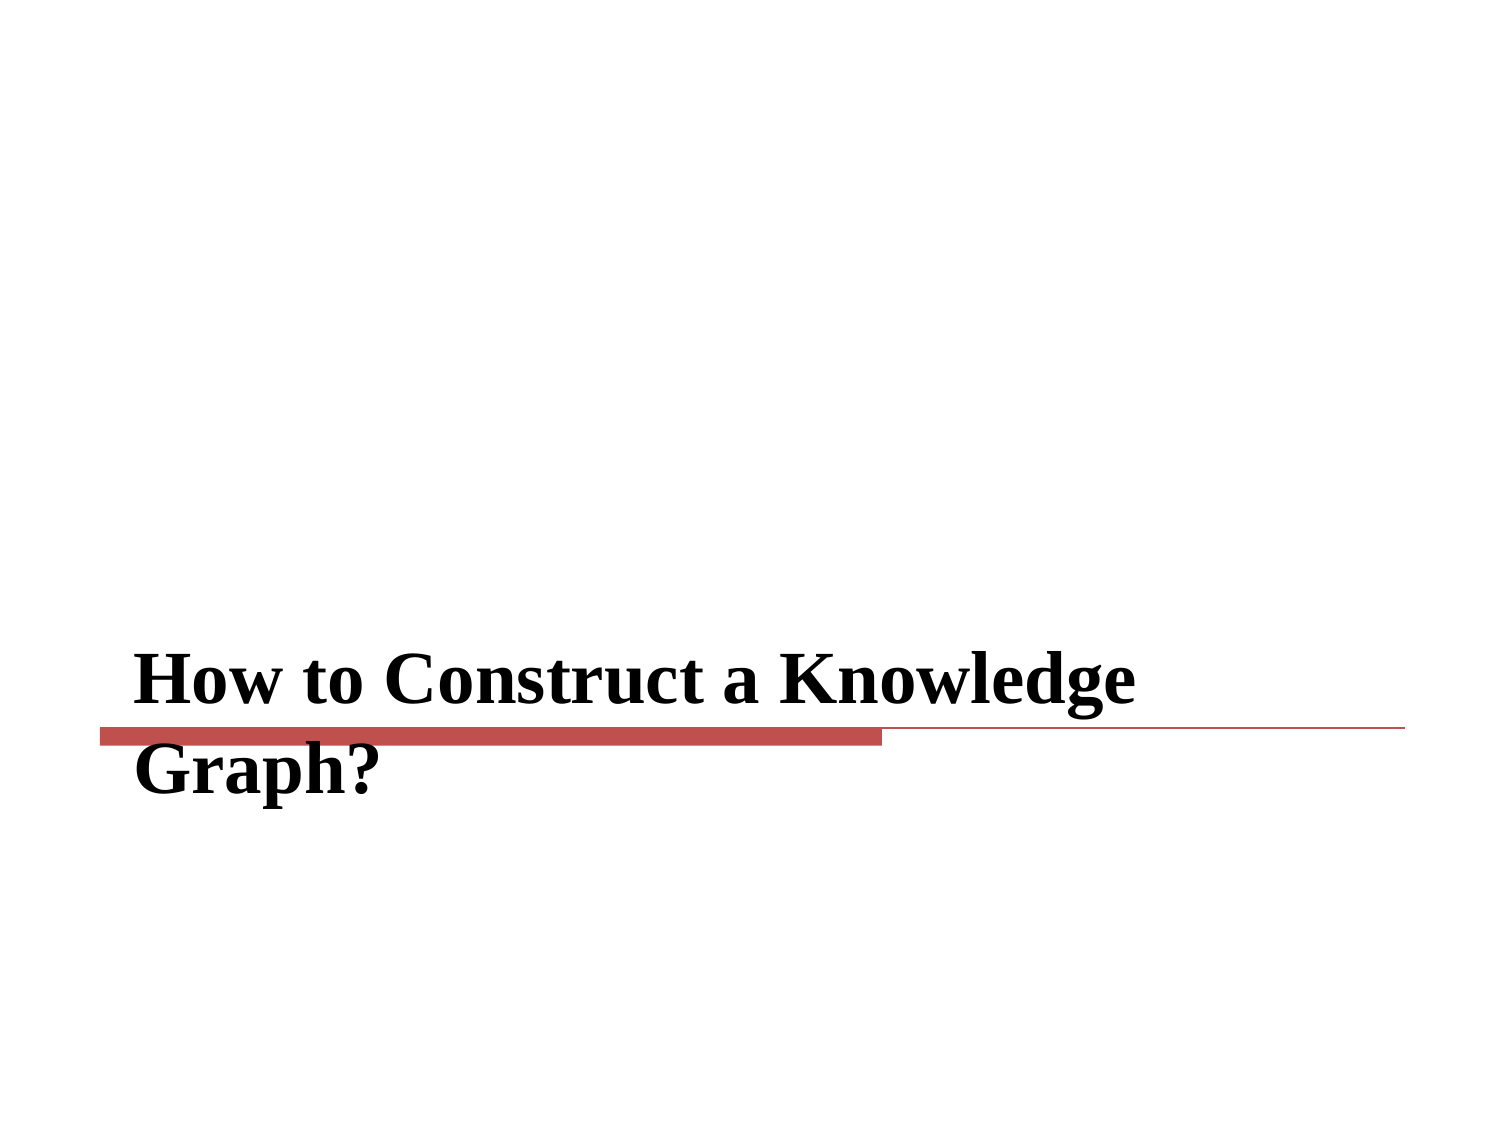

# How to Construct a Knowledge Graph?